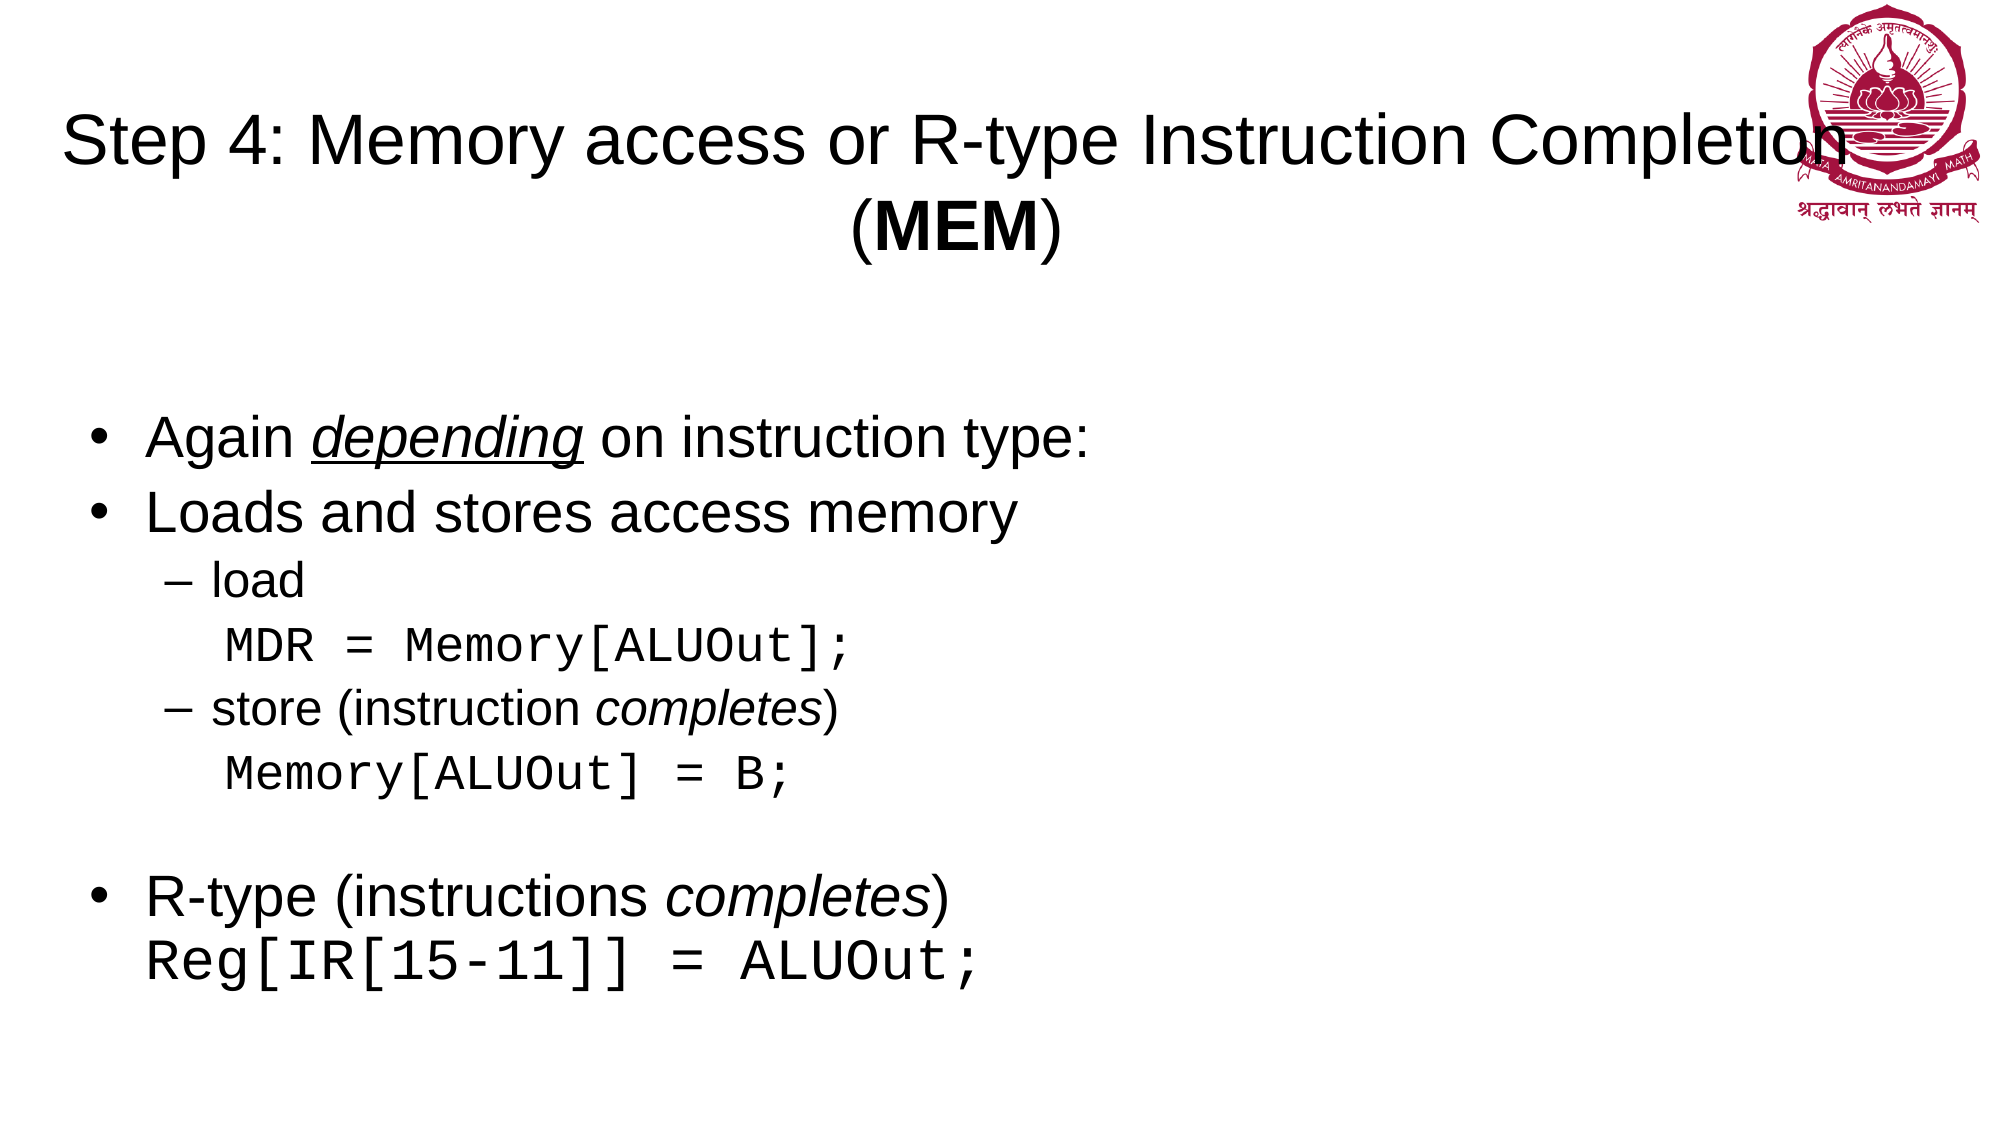

# Step 4: Memory access or R-type Instruction Completion (MEM)
Again depending on instruction type:
Loads and stores access memory
load
  MDR = Memory[ALUOut];
store (instruction completes)
  Memory[ALUOut] = B;
R-type (instructions completes)
Reg[IR[15-11]] = ALUOut;